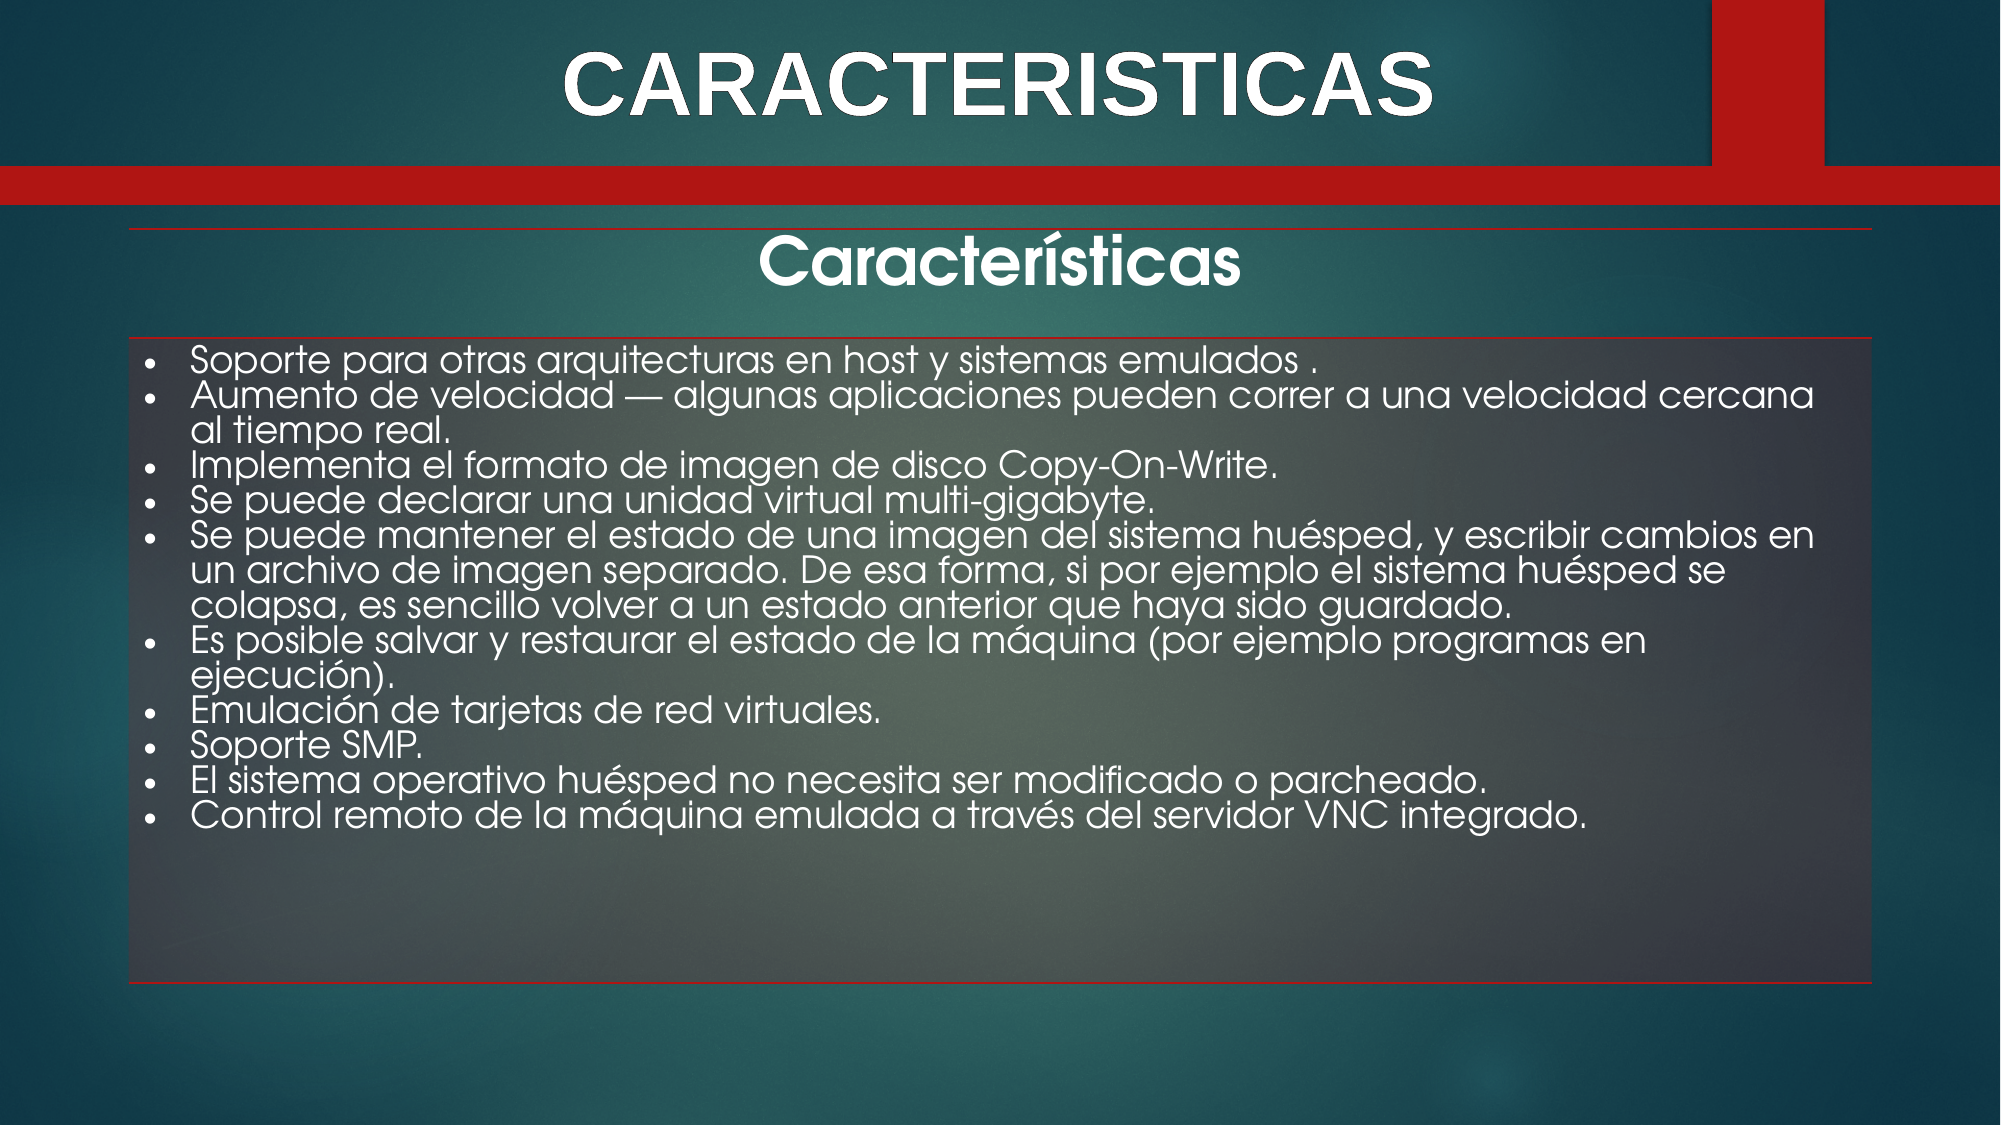

CARACTERISTICAS

| Características |
| --- |
| Soporte para otras arquitecturas en host y sistemas emulados . Aumento de velocidad — algunas aplicaciones pueden correr a una velocidad cercana al tiempo real. Implementa el formato de imagen de disco Copy-On-Write. Se puede declarar una unidad virtual multi-gigabyte. Se puede mantener el estado de una imagen del sistema huésped, y escribir cambios en un archivo de imagen separado. De esa forma, si por ejemplo el sistema huésped se colapsa, es sencillo volver a un estado anterior que haya sido guardado. Es posible salvar y restaurar el estado de la máquina (por ejemplo programas en ejecución). Emulación de tarjetas de red virtuales. Soporte SMP. El sistema operativo huésped no necesita ser modificado o parcheado. Control remoto de la máquina emulada a través del servidor VNC integrado. |